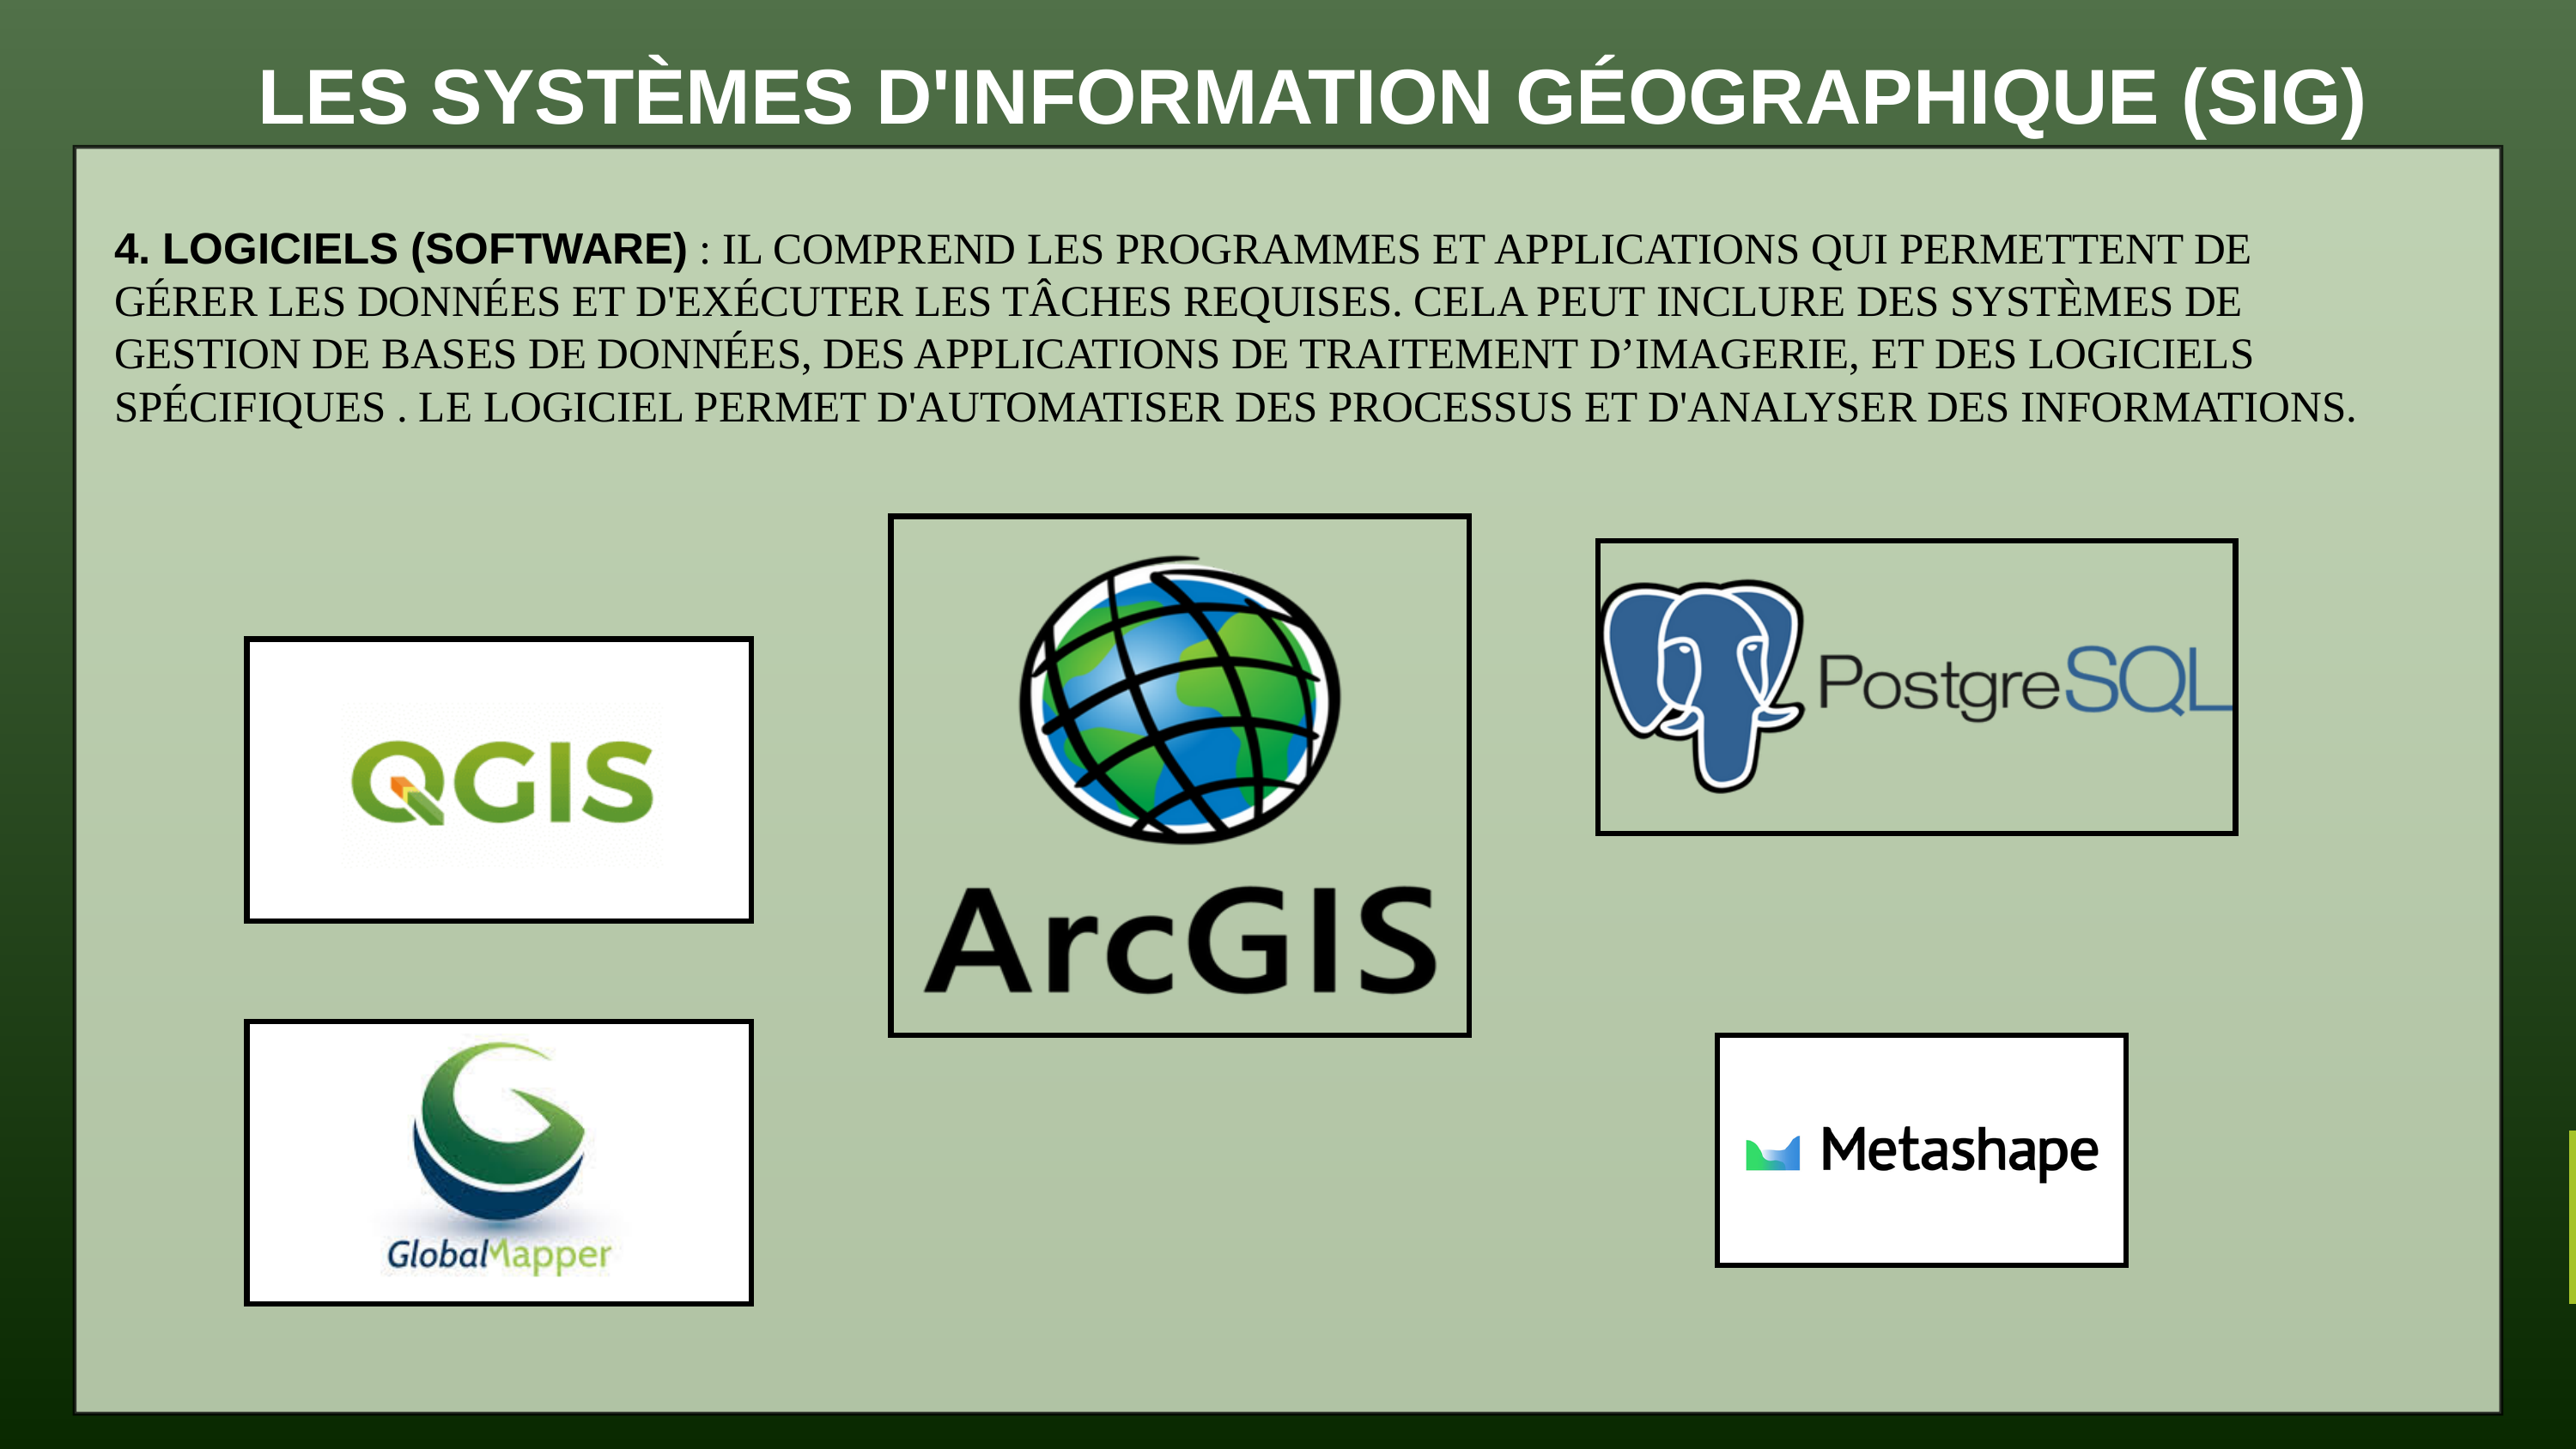

LES SYSTÈMES D'INFORMATION GÉOGRAPHIQUE (SIG)

4. LOGICIELS (SOFTWARE) : IL COMPREND LES PROGRAMMES ET APPLICATIONS QUI PERMETTENT DE GÉRER LES DONNÉES ET D'EXÉCUTER LES TÂCHES REQUISES. CELA PEUT INCLURE DES SYSTÈMES DE GESTION DE BASES DE DONNÉES, DES APPLICATIONS DE TRAITEMENT D’IMAGERIE, ET DES LOGICIELS SPÉCIFIQUES . LE LOGICIEL PERMET D'AUTOMATISER DES PROCESSUS ET D'ANALYSER DES INFORMATIONS.